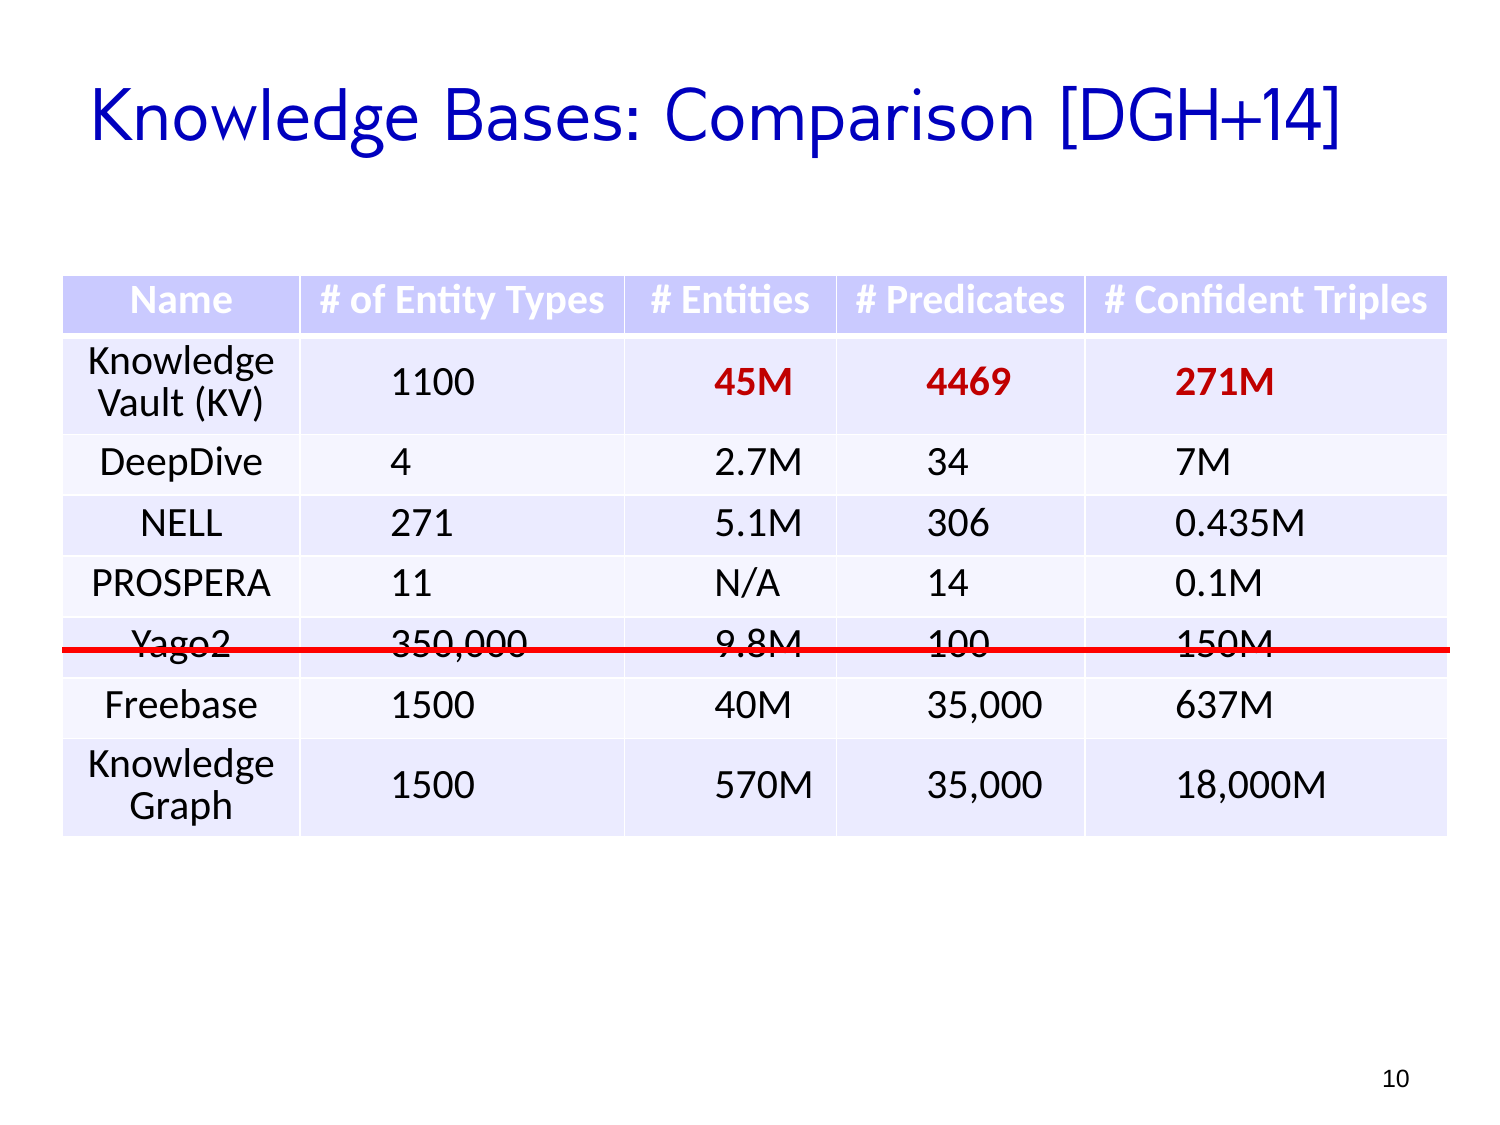

Knowledge Bases: Comparison [DGH+14]
| Name | # of Entity Types | # Entities | # Predicates | # Confident Triples |
| --- | --- | --- | --- | --- |
| Knowledge Vault (KV) | 1100 | 45M | 4469 | 271M |
| DeepDive | 4 | 2.7M | 34 | 7M |
| NELL | 271 | 5.1M | 306 | 0.435M |
| PROSPERA | 11 | N/A | 14 | 0.1M |
| Yago2 | 350,000 | 9.8M | 100 | 150M |
| Freebase | 1500 | 40M | 35,000 | 637M |
| Knowledge Graph | 1500 | 570M | 35,000 | 18,000M |
10